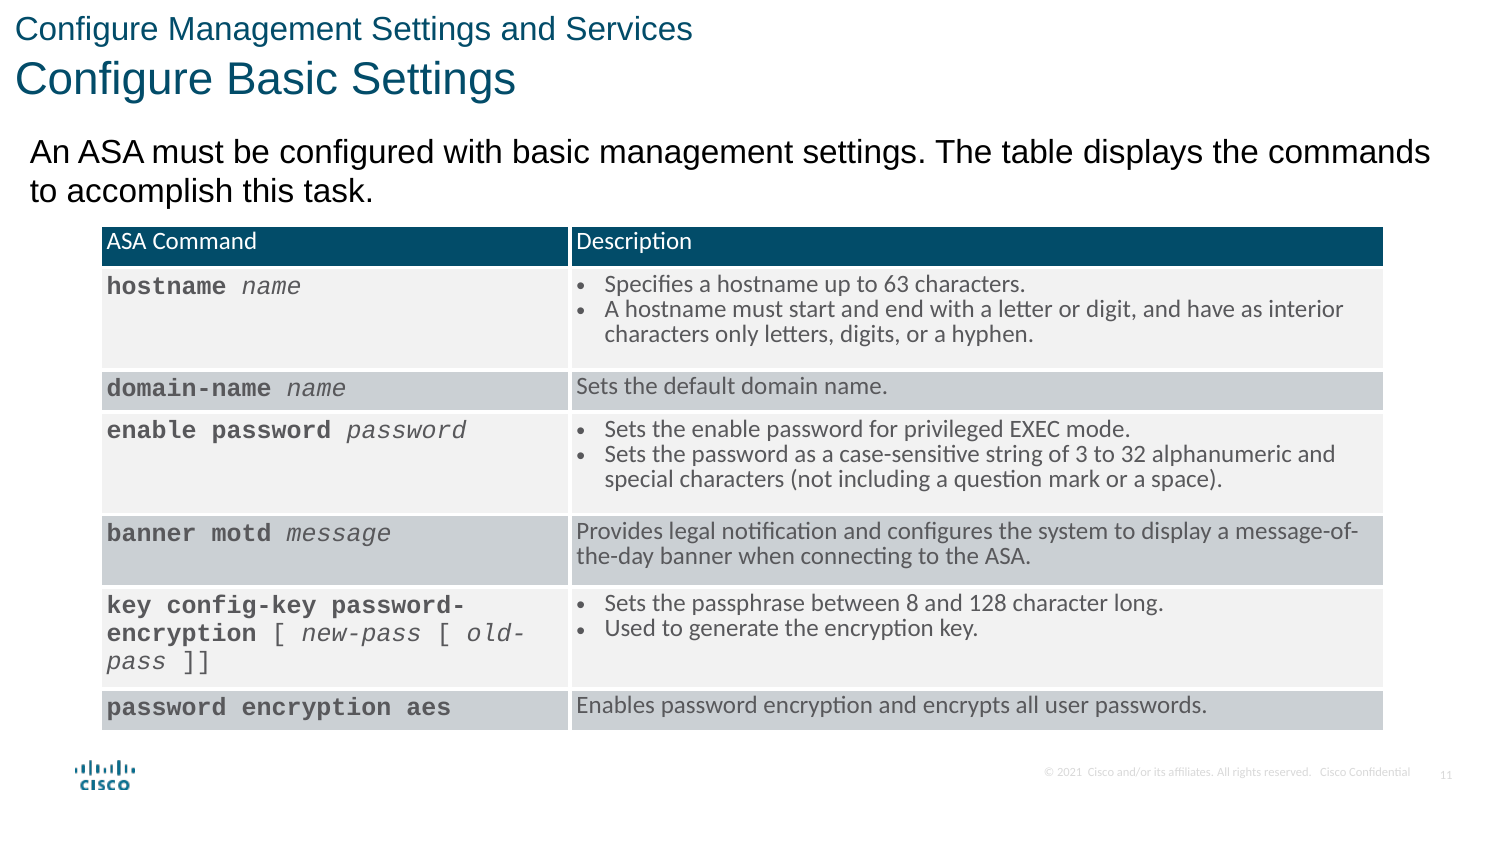

Configure Management Settings and Services
Configure Basic Settings
An ASA must be configured with basic management settings. The table displays the commands to accomplish this task.
| ASA Command | Description |
| --- | --- |
| hostname name | Specifies a hostname up to 63 characters. A hostname must start and end with a letter or digit, and have as interior characters only letters, digits, or a hyphen. |
| domain-name name | Sets the default domain name. |
| enable password password | Sets the enable password for privileged EXEC mode. Sets the password as a case-sensitive string of 3 to 32 alphanumeric and special characters (not including a question mark or a space). |
| banner motd message | Provides legal notification and configures the system to display a message-of-the-day banner when connecting to the ASA. |
| key config-key password-encryption [ new-pass [ old-pass ]] | Sets the passphrase between 8 and 128 character long. Used to generate the encryption key. |
| password encryption aes | Enables password encryption and encrypts all user passwords. |
11